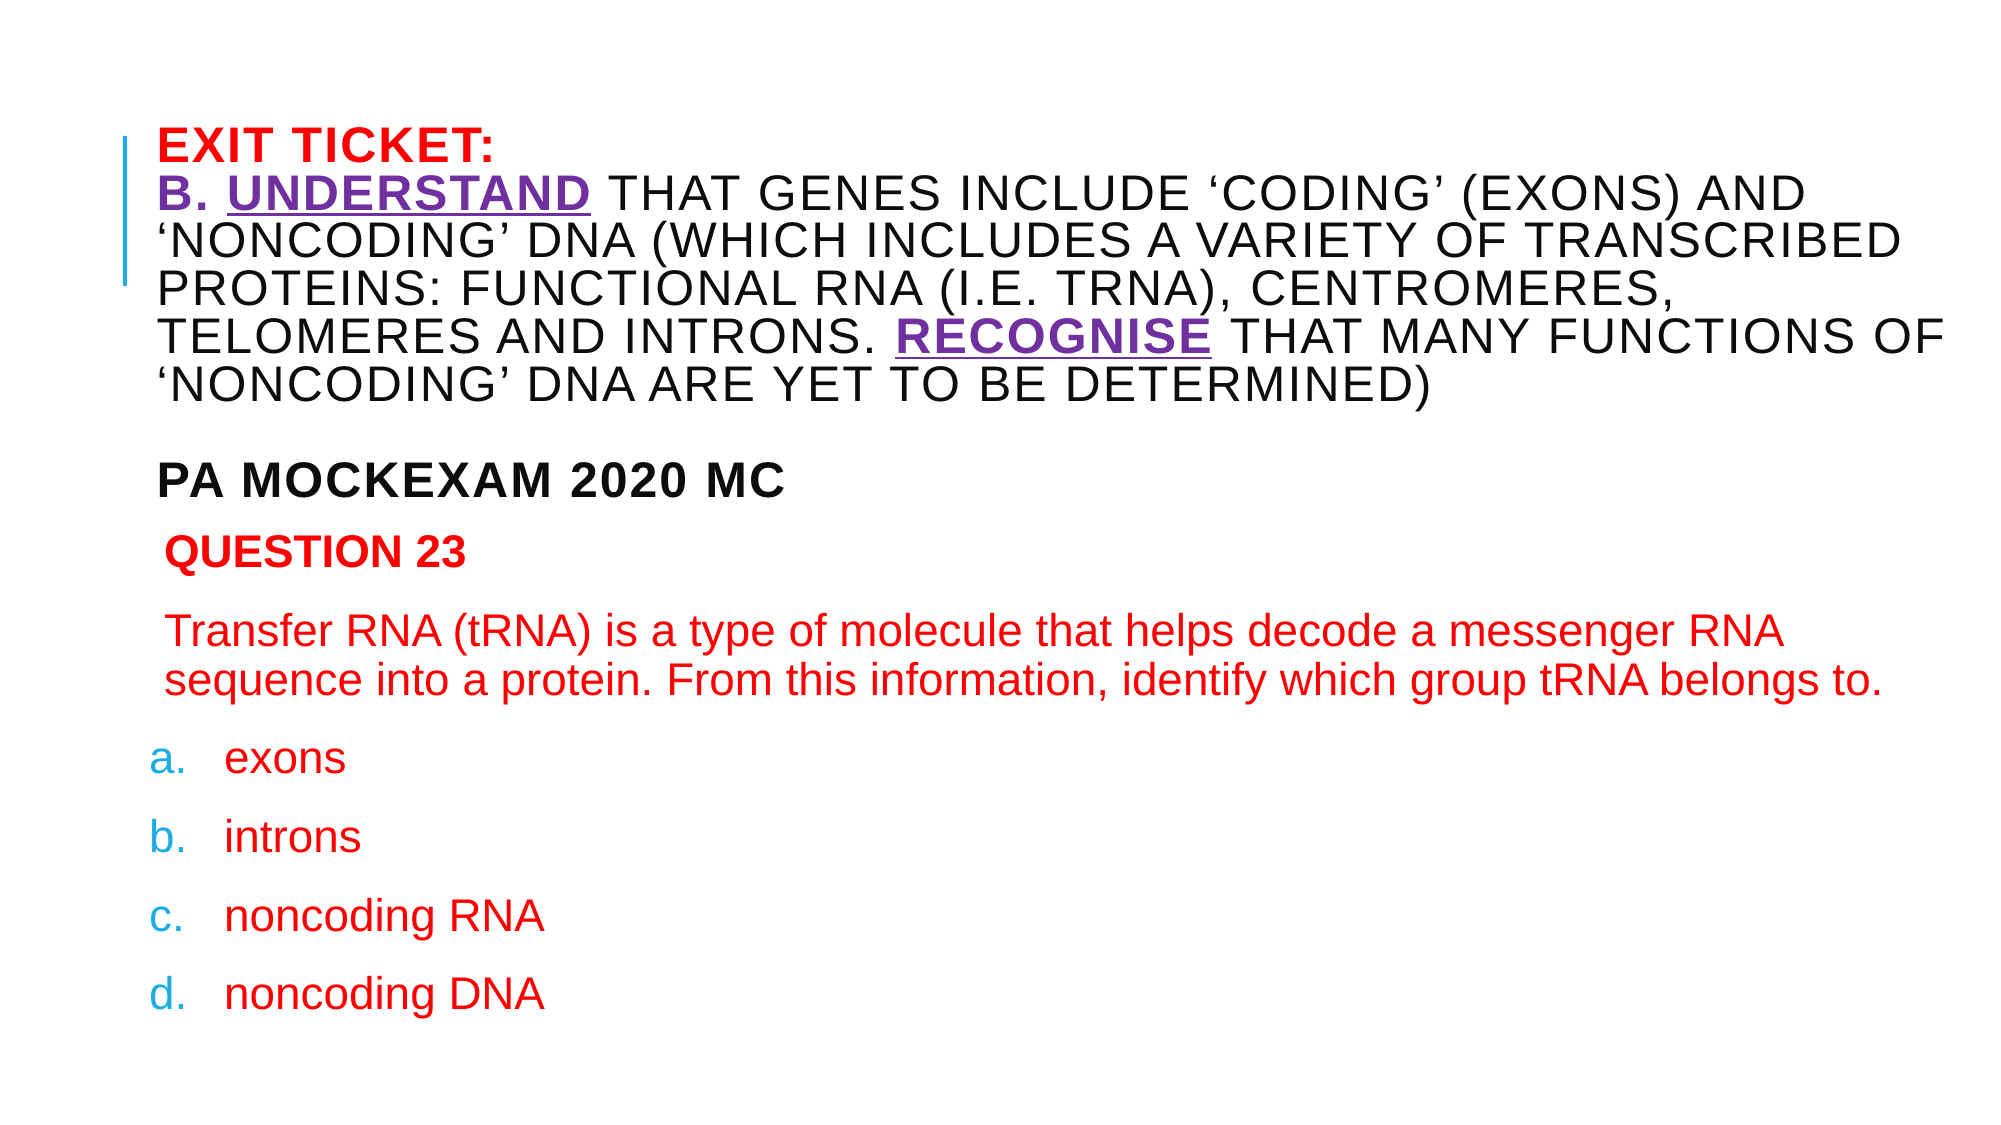

# Exit ticket: b. understand that genes include ‘coding’ (exons) and ‘noncoding’ DNA (which includes a variety of transcribed proteins: functional RNA (i.e. tRNA), centromeres, telomeres and introns. Recognise that many functions of ‘noncoding’ DNA are yet to be determined) PA MOCKEXAM 2020 MC
QUESTION 23
Transfer RNA (tRNA) is a type of molecule that helps decode a messenger RNA sequence into a protein. From this information, identify which group tRNA belongs to.
exons
introns
noncoding RNA
noncoding DNA